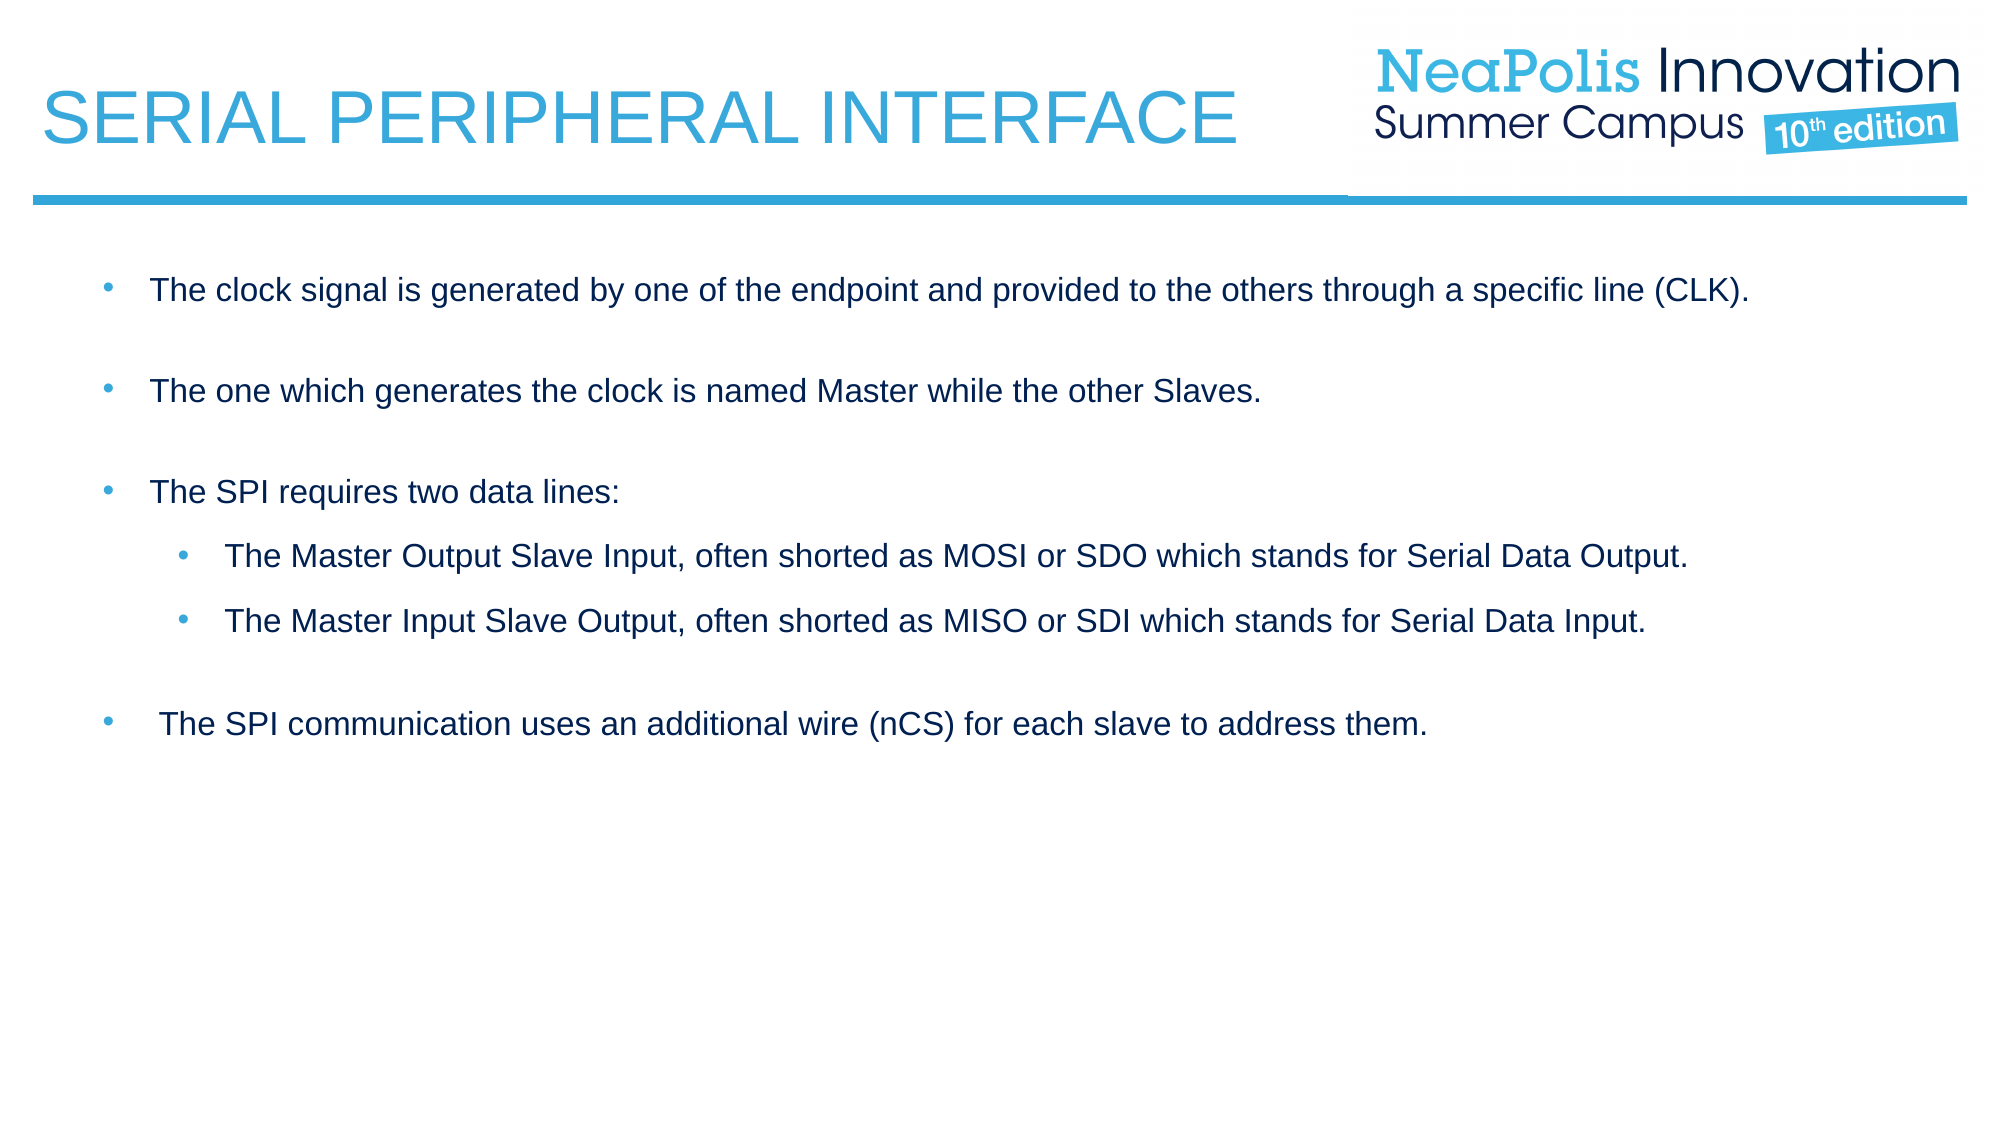

SERIAL PERIPHERAL INTERFACE
The clock signal is generated by one of the endpoint and provided to the others through a specific line (CLK).
The one which generates the clock is named Master while the other Slaves.
The SPI requires two data lines:
The Master Output Slave Input, often shorted as MOSI or SDO which stands for Serial Data Output.
The Master Input Slave Output, often shorted as MISO or SDI which stands for Serial Data Input.
 The SPI communication uses an additional wire (nCS) for each slave to address them.